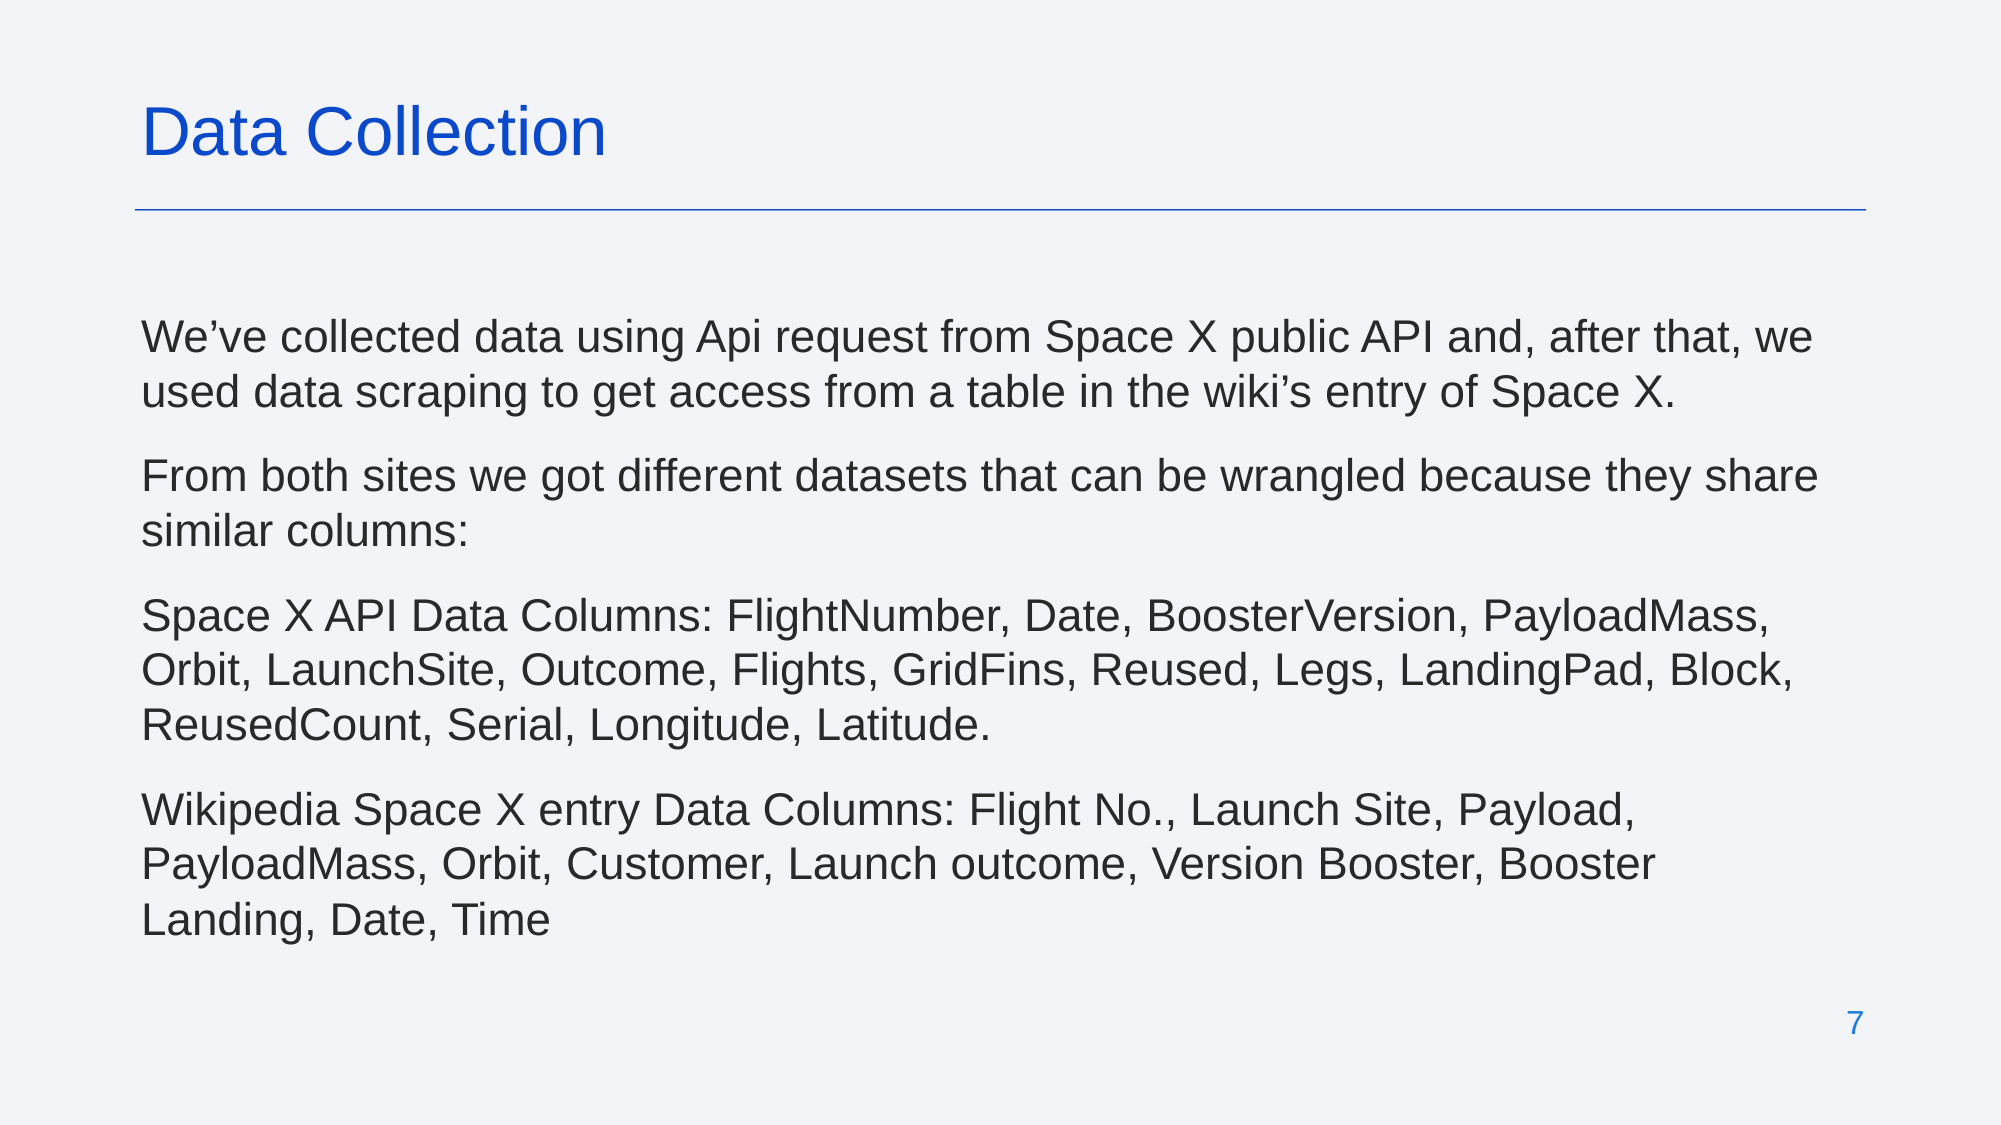

Data Collection
We’ve collected data using Api request from Space X public API and, after that, we used data scraping to get access from a table in the wiki’s entry of Space X.
From both sites we got different datasets that can be wrangled because they share similar columns:
Space X API Data Columns: FlightNumber, Date, BoosterVersion, PayloadMass, Orbit, LaunchSite, Outcome, Flights, GridFins, Reused, Legs, LandingPad, Block, ReusedCount, Serial, Longitude, Latitude.
Wikipedia Space X entry Data Columns: Flight No., Launch Site, Payload, PayloadMass, Orbit, Customer, Launch outcome, Version Booster, Booster Landing, Date, Time

7